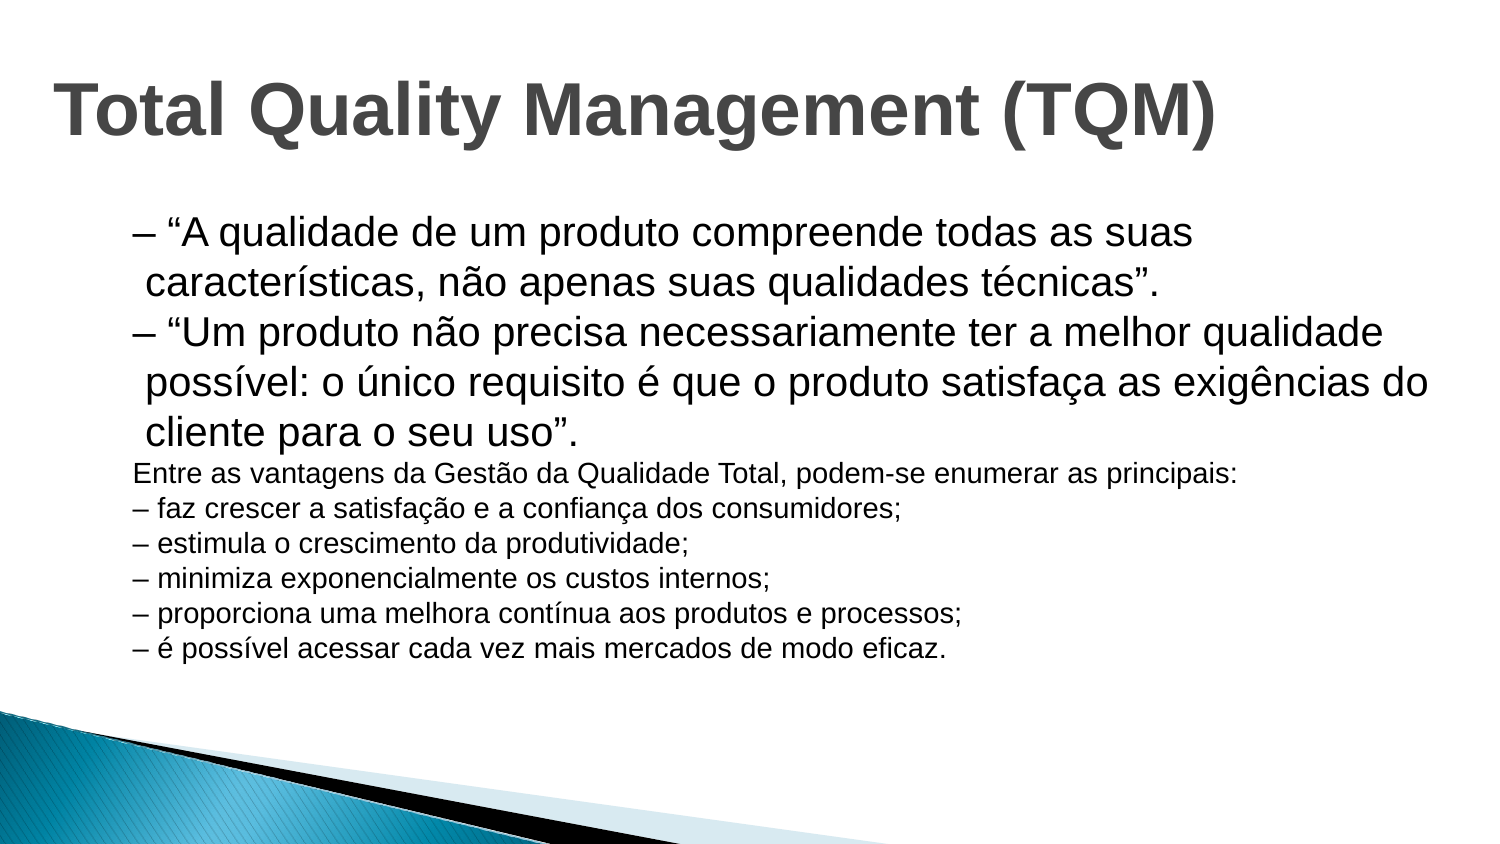

Total Quality Management (TQM)
– “A qualidade de um produto compreende todas as suas características, não apenas suas qualidades técnicas”.
– “Um produto não precisa necessariamente ter a melhor qualidade possível: o único requisito é que o produto satisfaça as exigências do cliente para o seu uso”.
Entre as vantagens da Gestão da Qualidade Total, podem-se enumerar as principais:
– faz crescer a satisfação e a confiança dos consumidores;
– estimula o crescimento da produtividade;
– minimiza exponencialmente os custos internos;
– proporciona uma melhora contínua aos produtos e processos;
– é possível acessar cada vez mais mercados de modo eficaz.